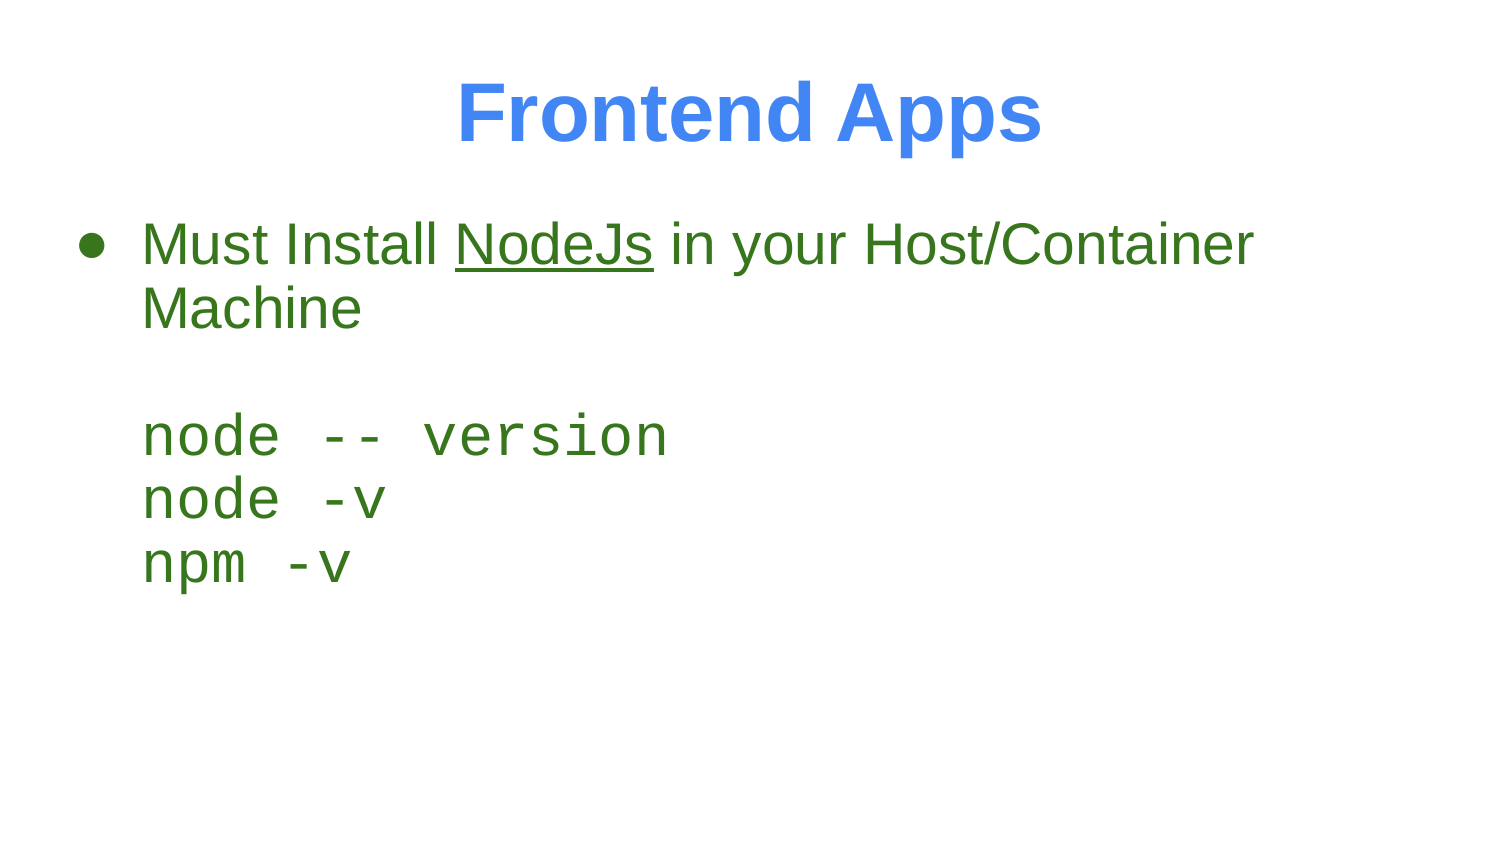

# Frontend Apps
Must Install NodeJs in your Host/Container Machine

node -- version
node -v
npm -v